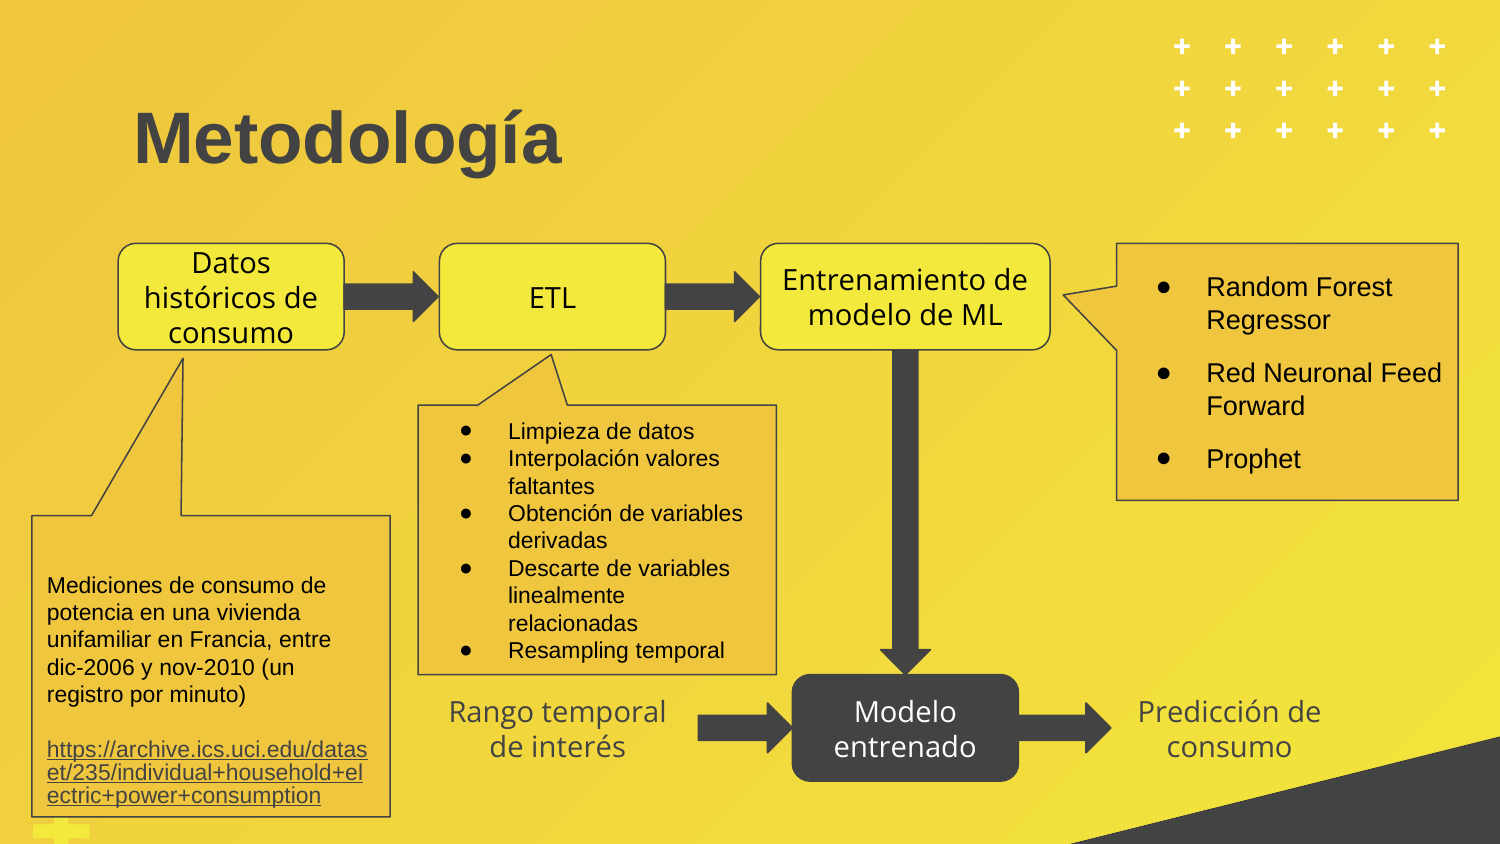

# Metodología
Datos históricos de consumo
ETL
Entrenamiento de modelo de ML
Random Forest Regressor
Red Neuronal Feed Forward
Prophet

Limpieza de datos
Interpolación valores faltantes
Obtención de variables derivadas
Descarte de variables linealmente relacionadas
Resampling temporal
Mediciones de consumo de potencia en una vivienda unifamiliar en Francia, entre dic-2006 y nov-2010 (un registro por minuto)

https://archive.ics.uci.edu/dataset/235/individual+household+electric+power+consumption

Modelo entrenado
Rango temporal de interés

Predicción de consumo